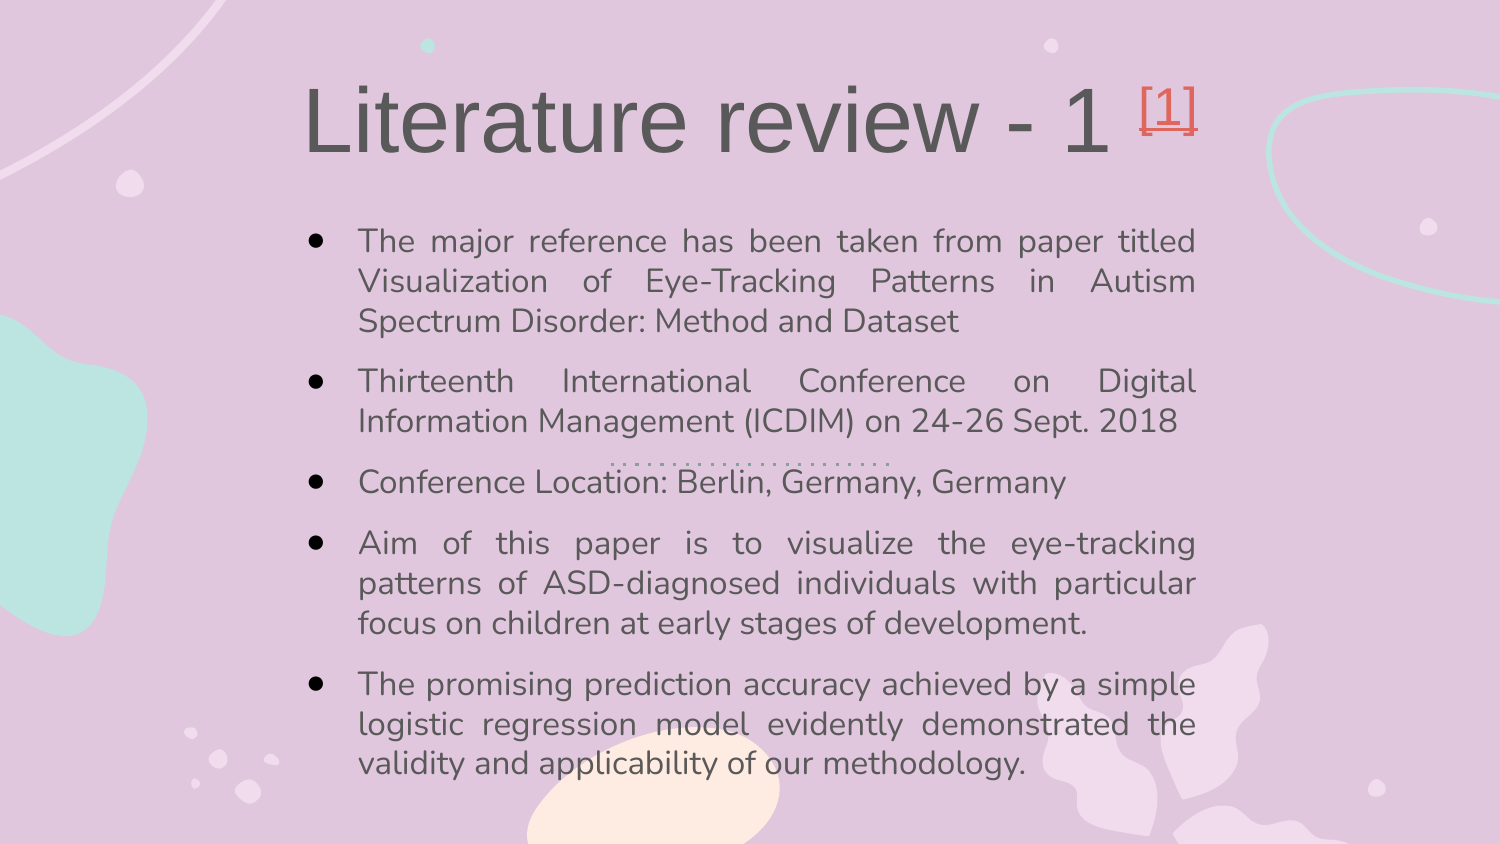

# Literature review - 1 [1]
The major reference has been taken from paper titled Visualization of Eye-Tracking Patterns in Autism Spectrum Disorder: Method and Dataset
Thirteenth International Conference on Digital Information Management (ICDIM) on 24-26 Sept. 2018
Conference Location: Berlin, Germany, Germany
Aim of this paper is to visualize the eye-tracking patterns of ASD-diagnosed individuals with particular focus on children at early stages of development.
The promising prediction accuracy achieved by a simple logistic regression model evidently demonstrated the validity and applicability of our methodology.